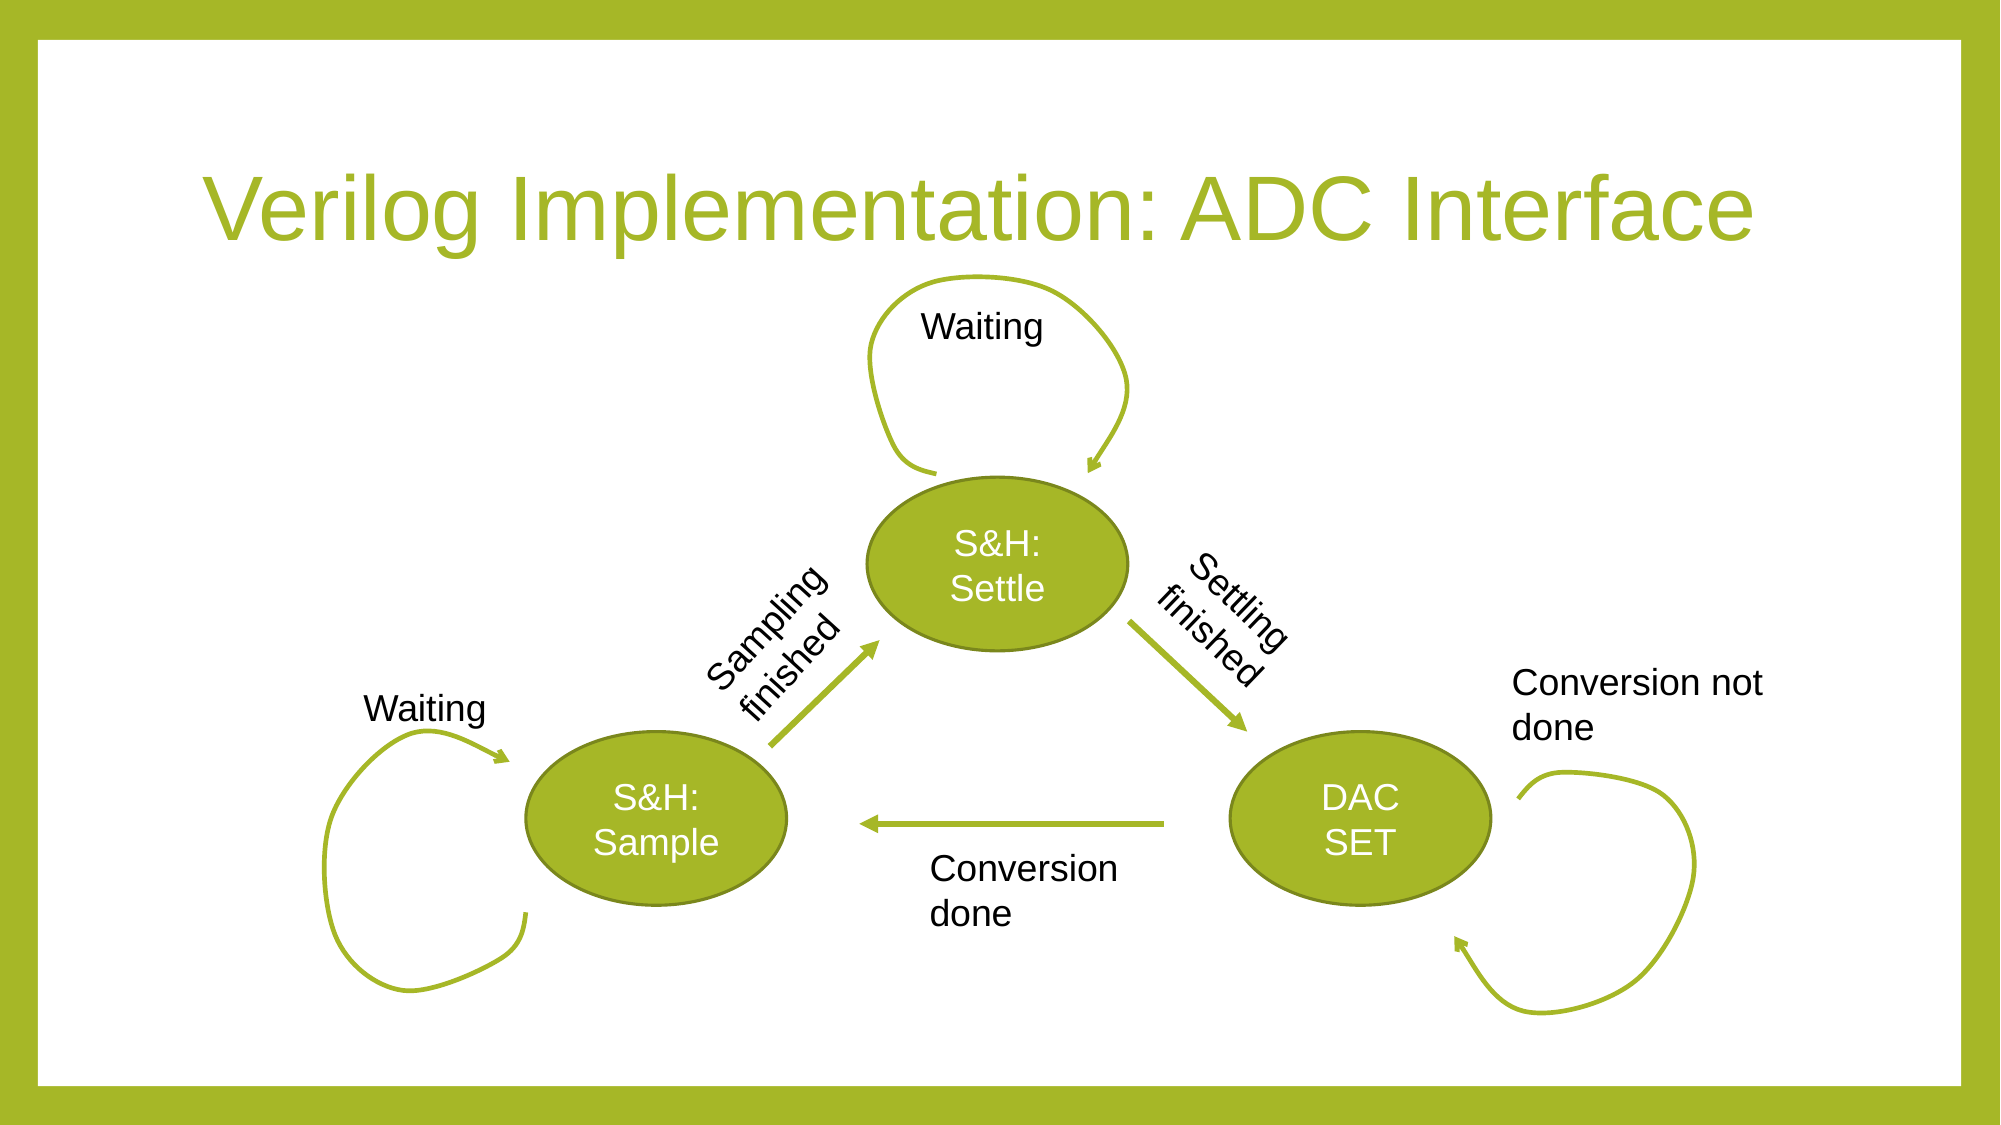

# Verilog Implementation: ADC Interface

Waiting
S&H: Settle
Sampling finished
Settling finished
Conversion not
done
Waiting
DAC SET

S&H: Sample

Conversion
done